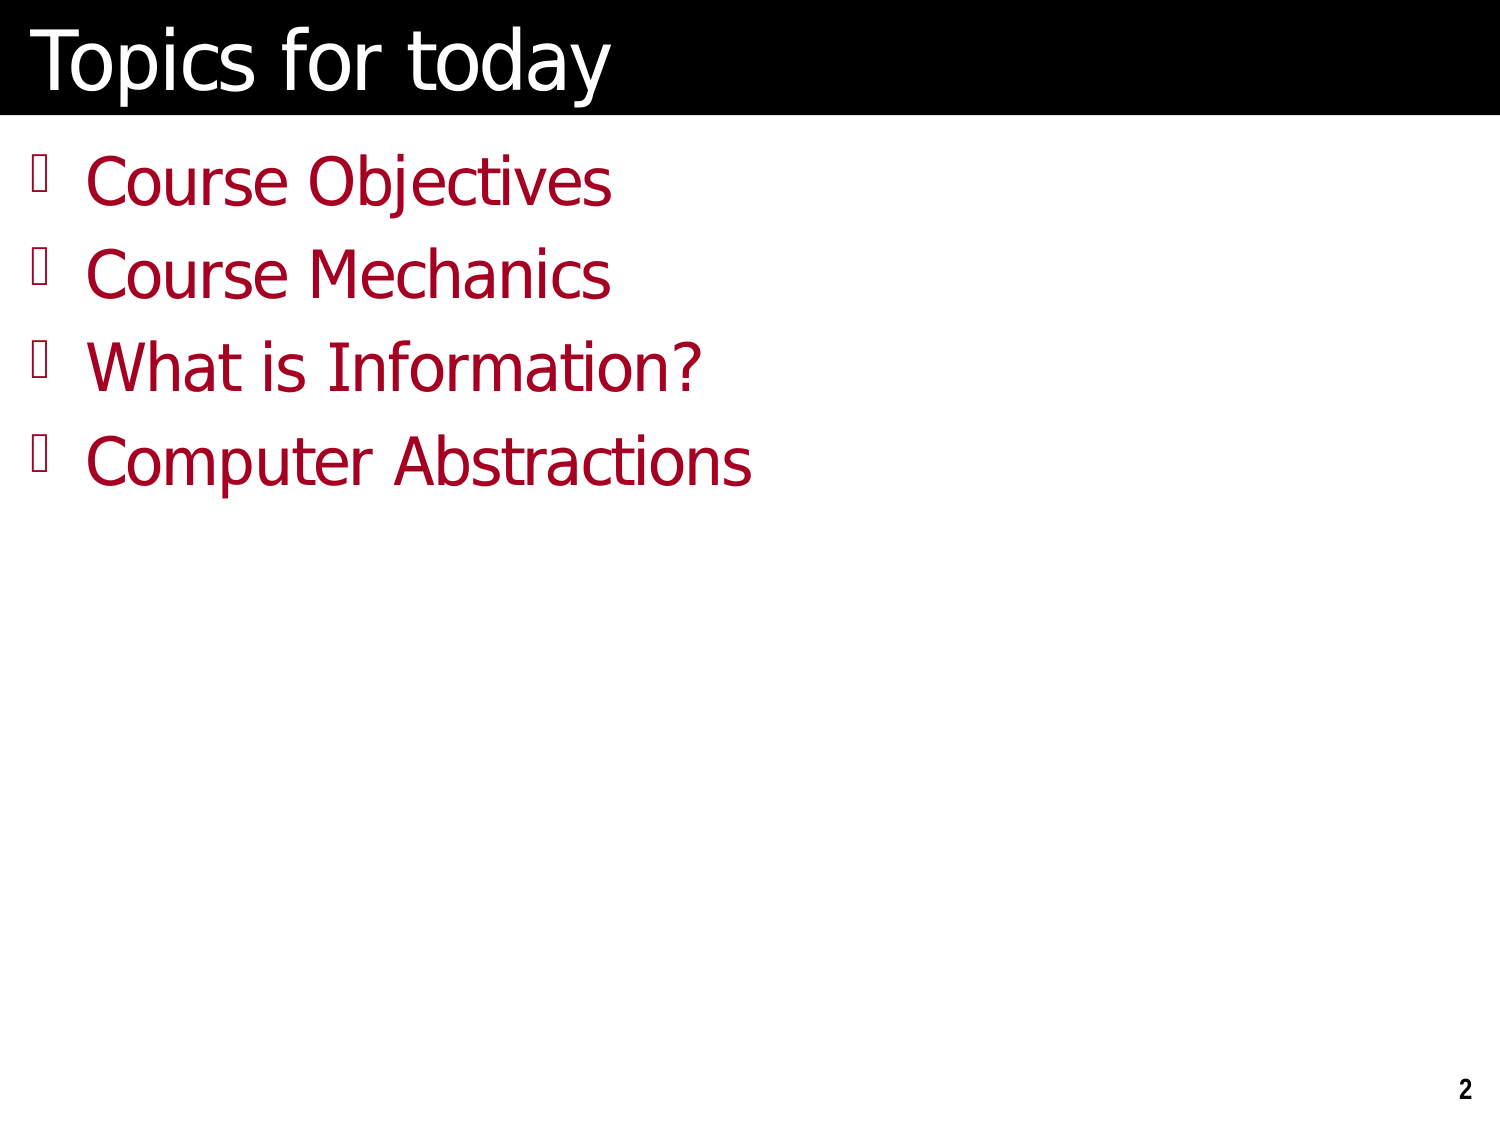

# Topics for today
Course Objectives
Course Mechanics
What is Information?
Computer Abstractions
2